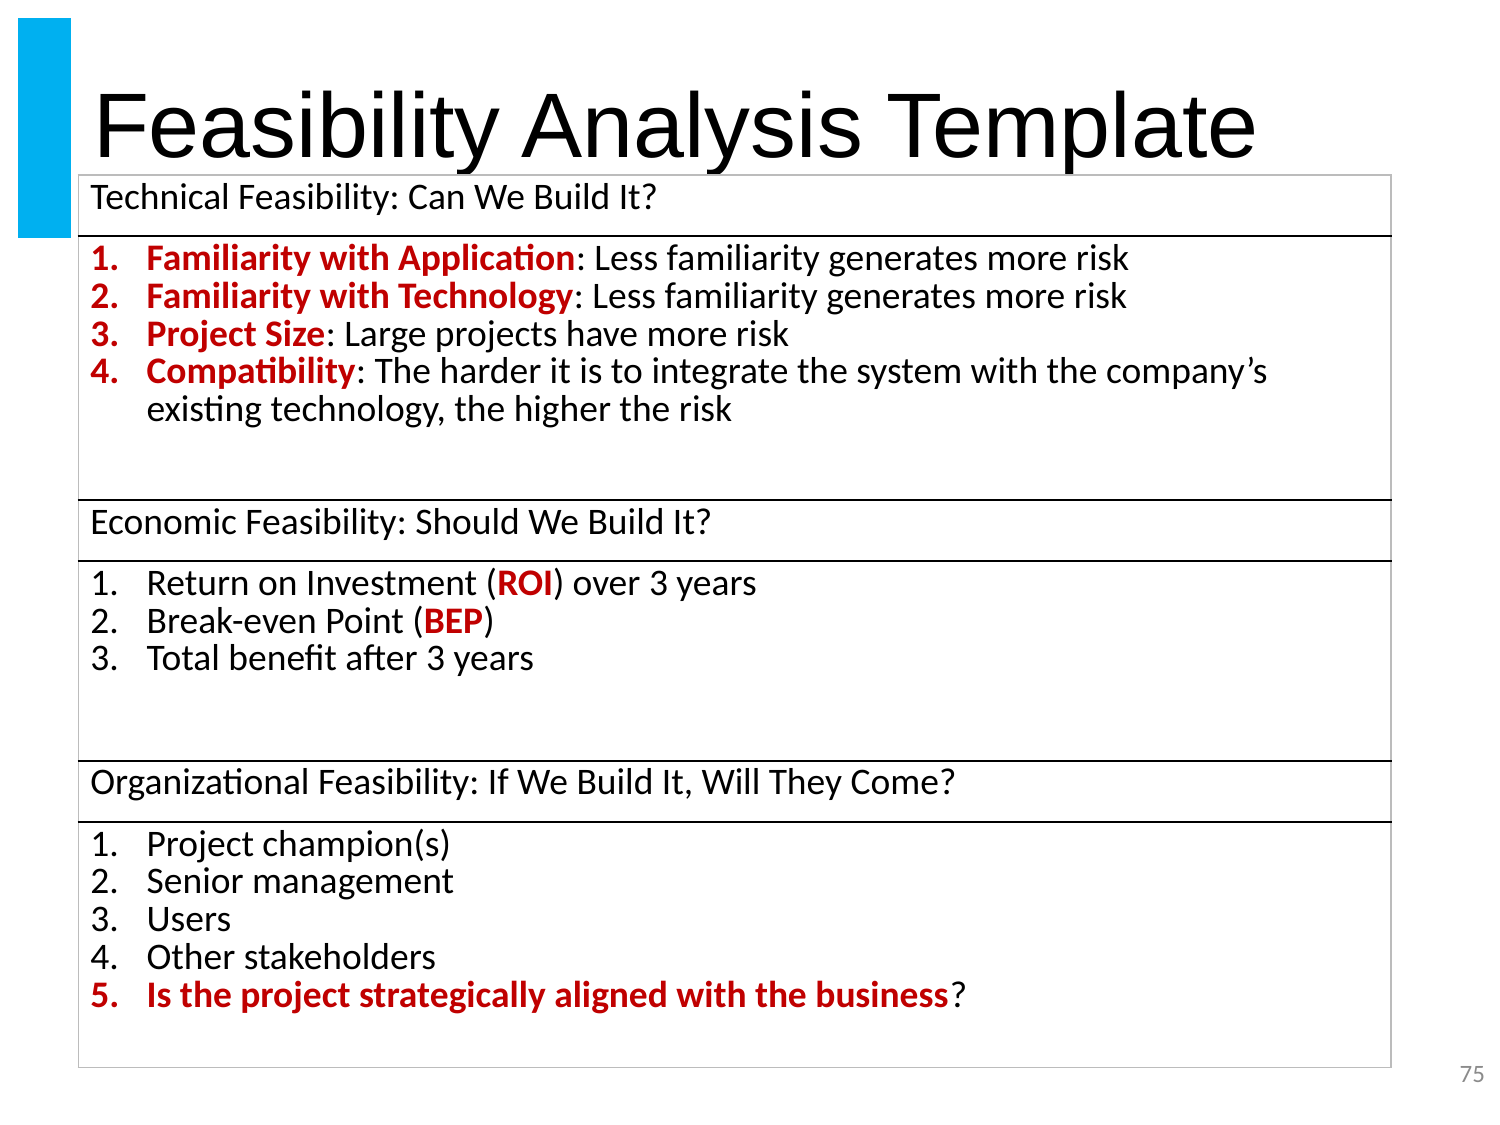

# Feasibility Analysis Template
| Technical Feasibility: Can We Build It? |
| --- |
| Familiarity with Application: Less familiarity generates more risk Familiarity with Technology: Less familiarity generates more risk Project Size: Large projects have more risk Compatibility: The harder it is to integrate the system with the company’s existing technology, the higher the risk |
| Economic Feasibility: Should We Build It? |
| Return on Investment (ROI) over 3 years Break-even Point (BEP) Total benefit after 3 years |
| Organizational Feasibility: If We Build It, Will They Come? |
| Project champion(s) Senior management Users Other stakeholders Is the project strategically aligned with the business? |

75